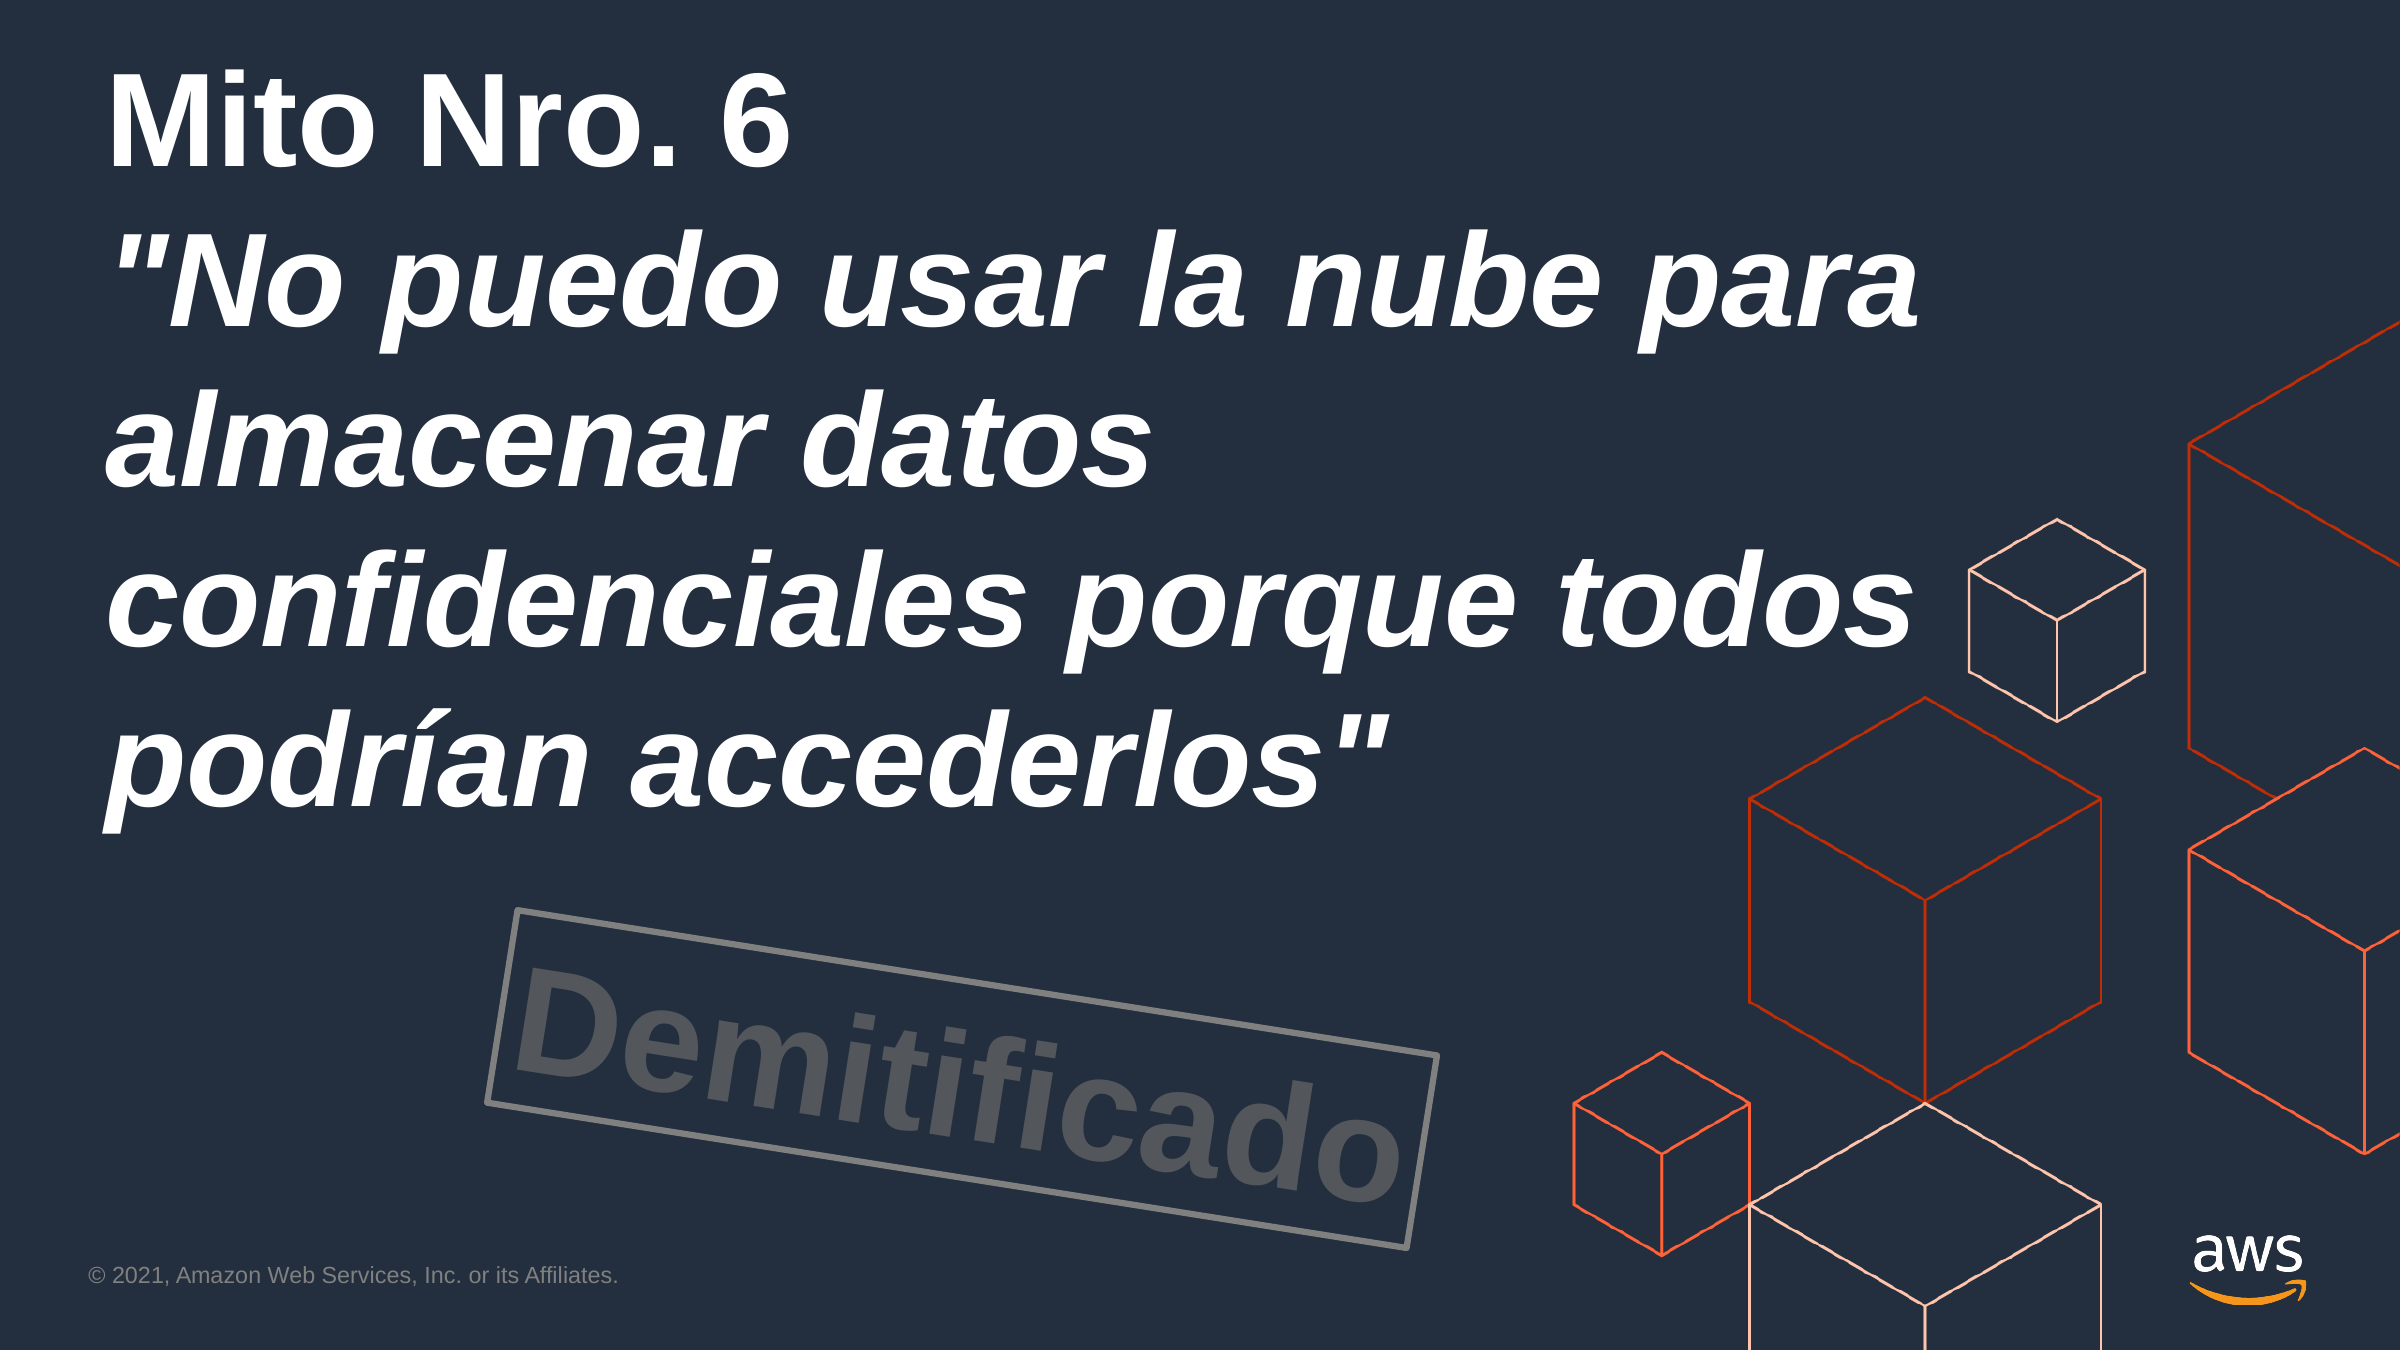

# Mito Nro. 6 "No puedo usar la nube para almacenar datos confidenciales porque todos podrían accederlos"
Demitificado